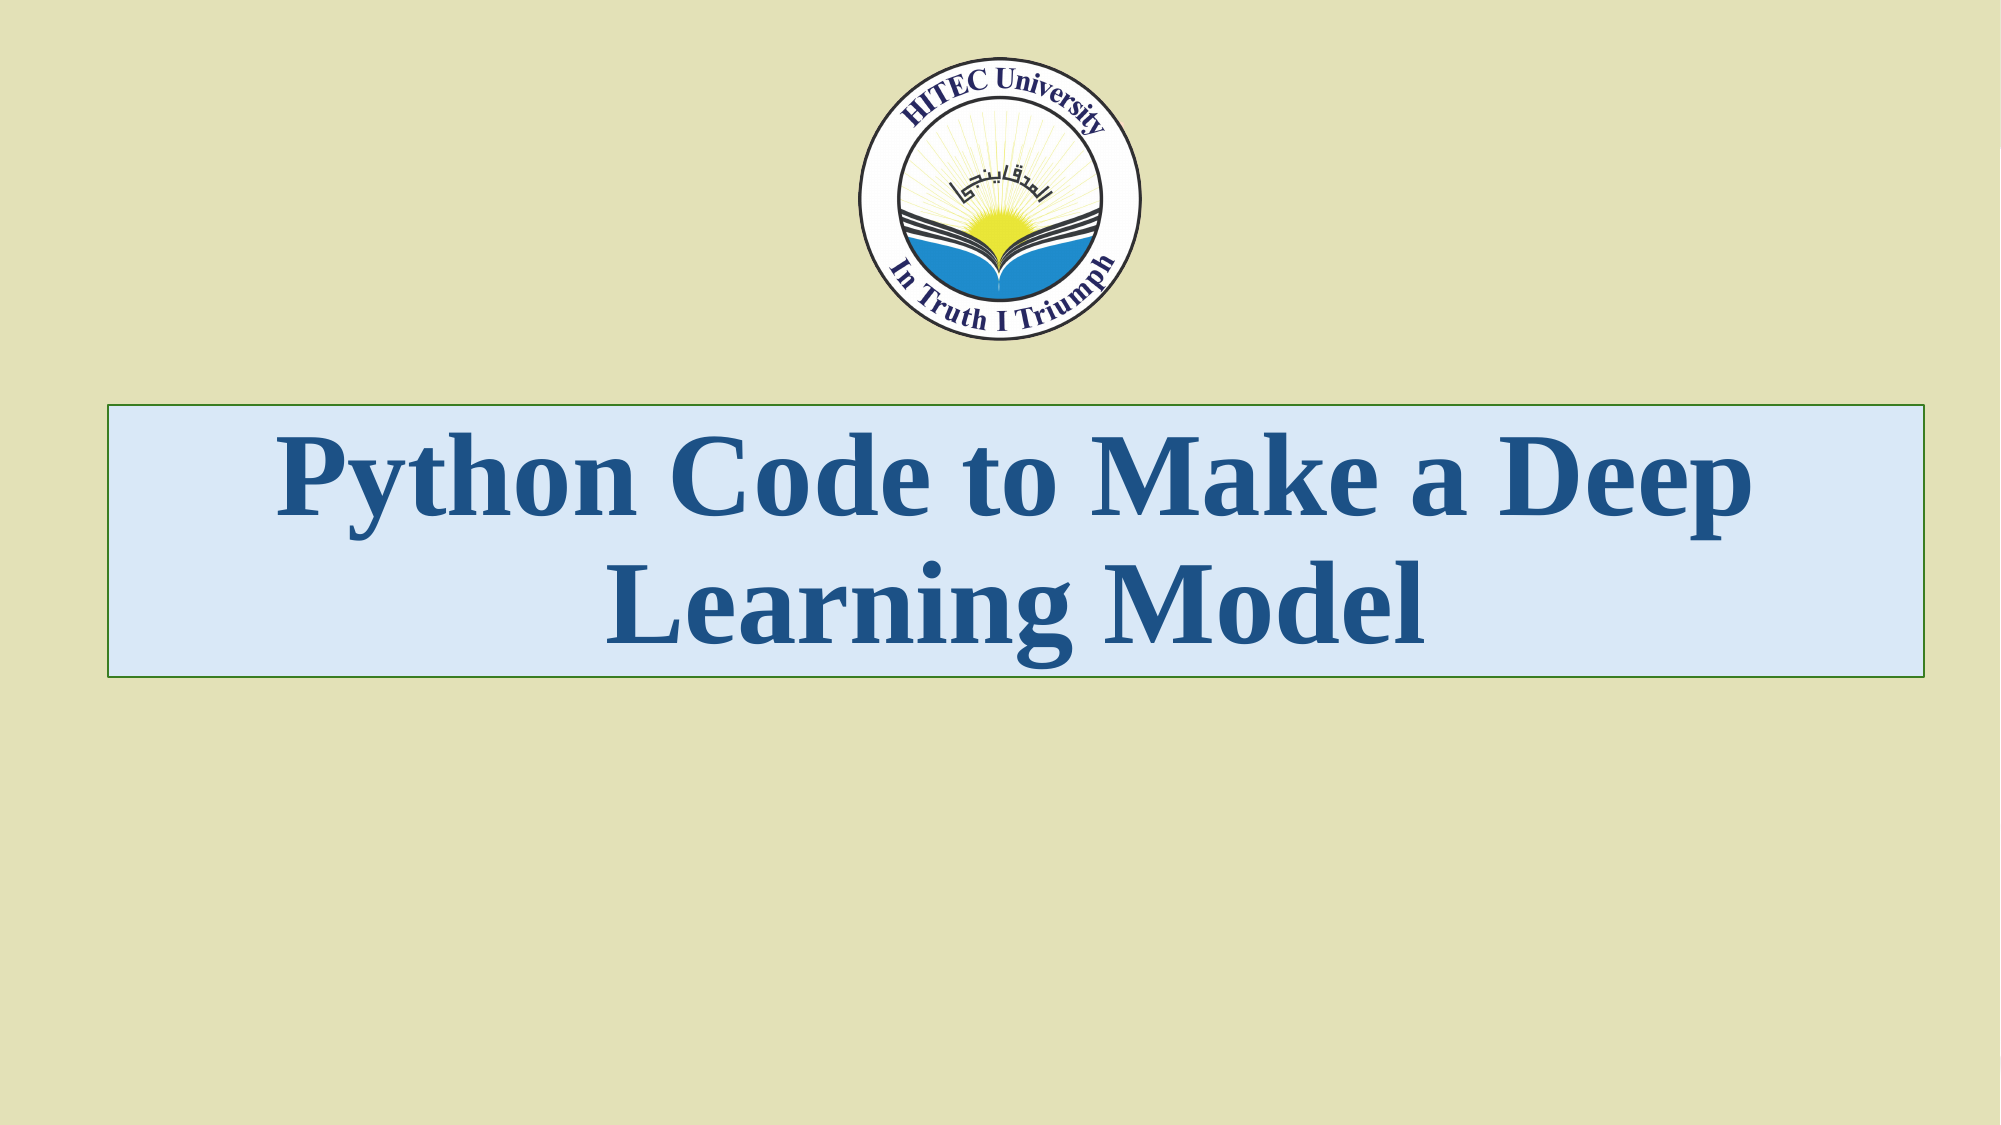

# Python Code to Make a Deep Learning Model